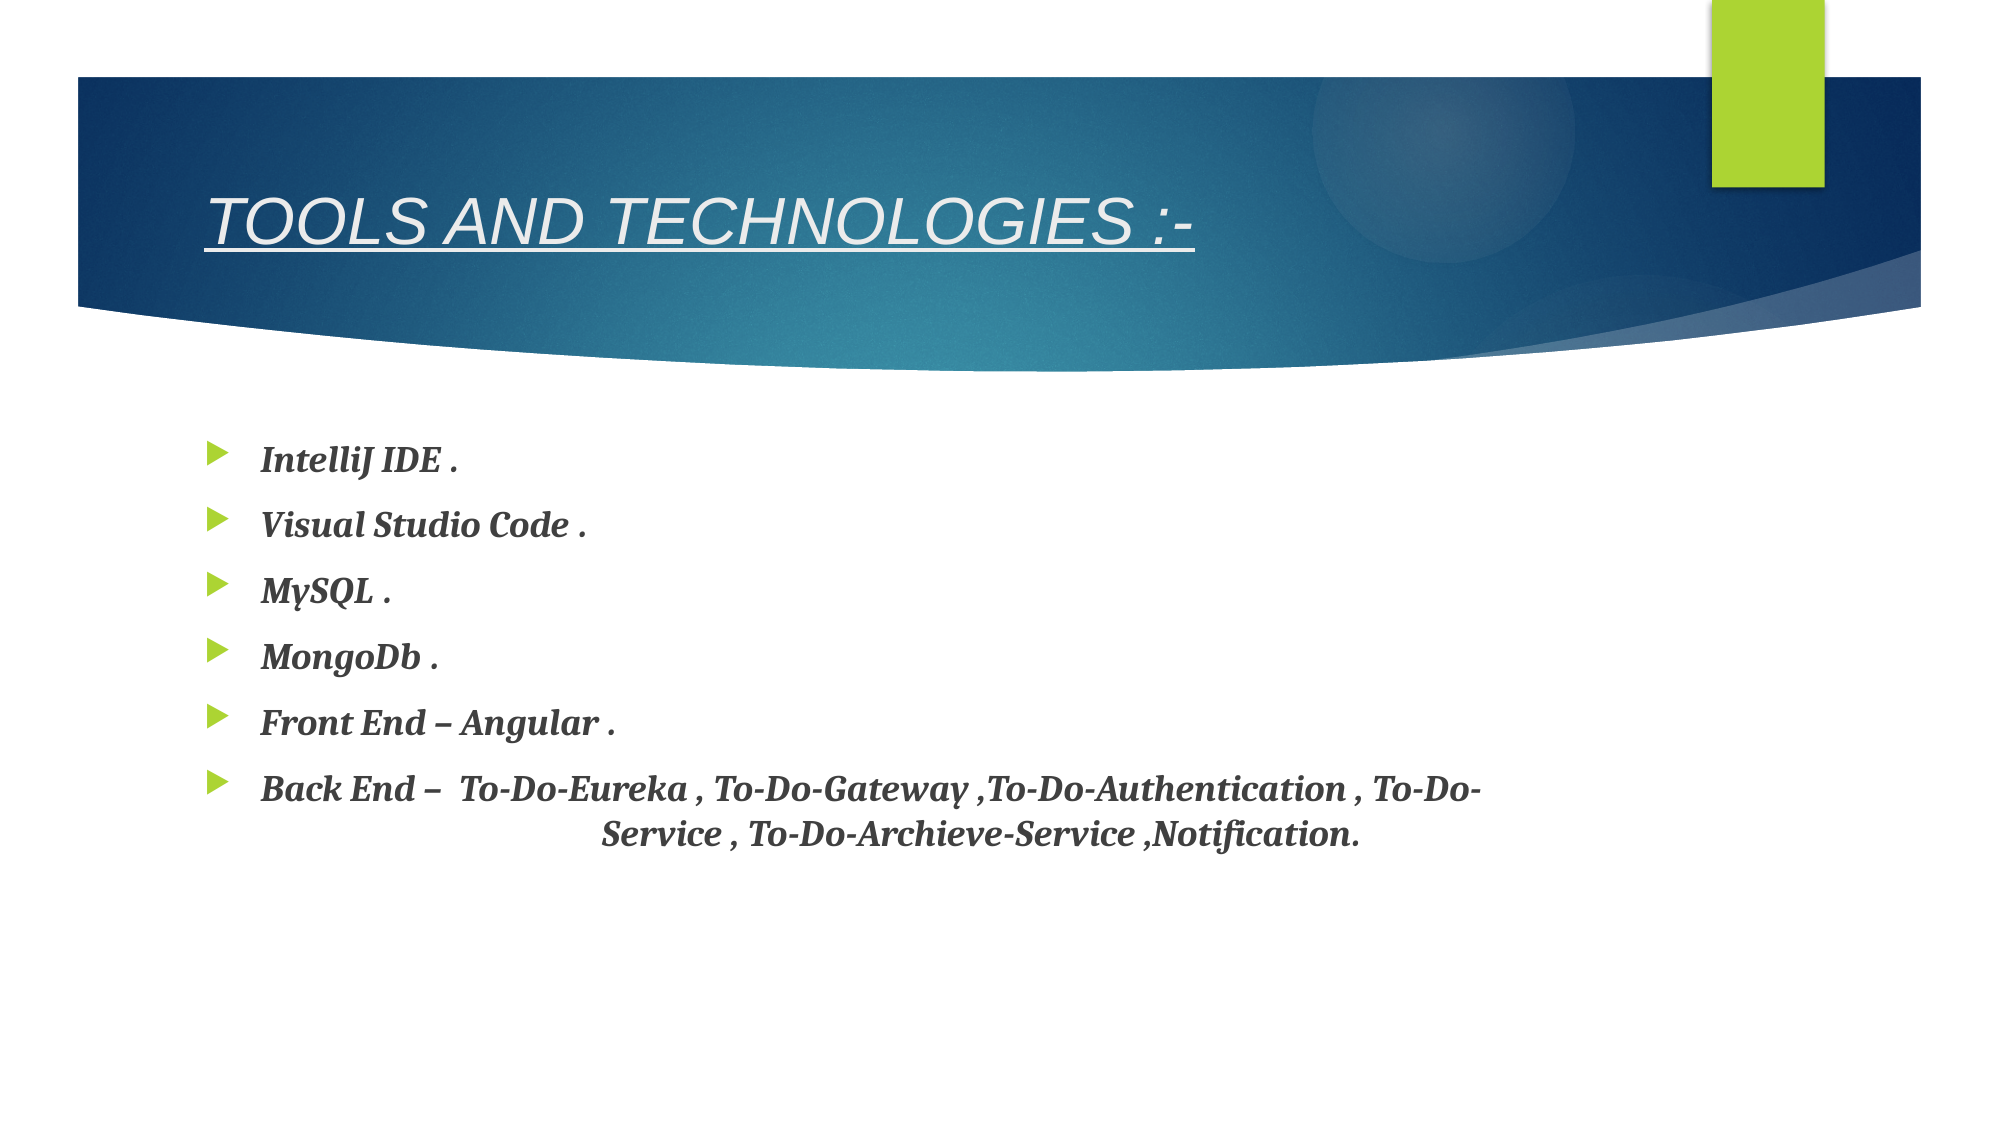

# TOOLS AND TECHNOLOGIES :-
IntelliJ IDE .
Visual Studio Code .
MySQL .
MongoDb .
Front End – Angular .
Back End –  To-Do-Eureka , To-Do-Gateway ,To-Do-Authentication , To-Do-   			     Service , To-Do-Archieve-Service ,Notification.